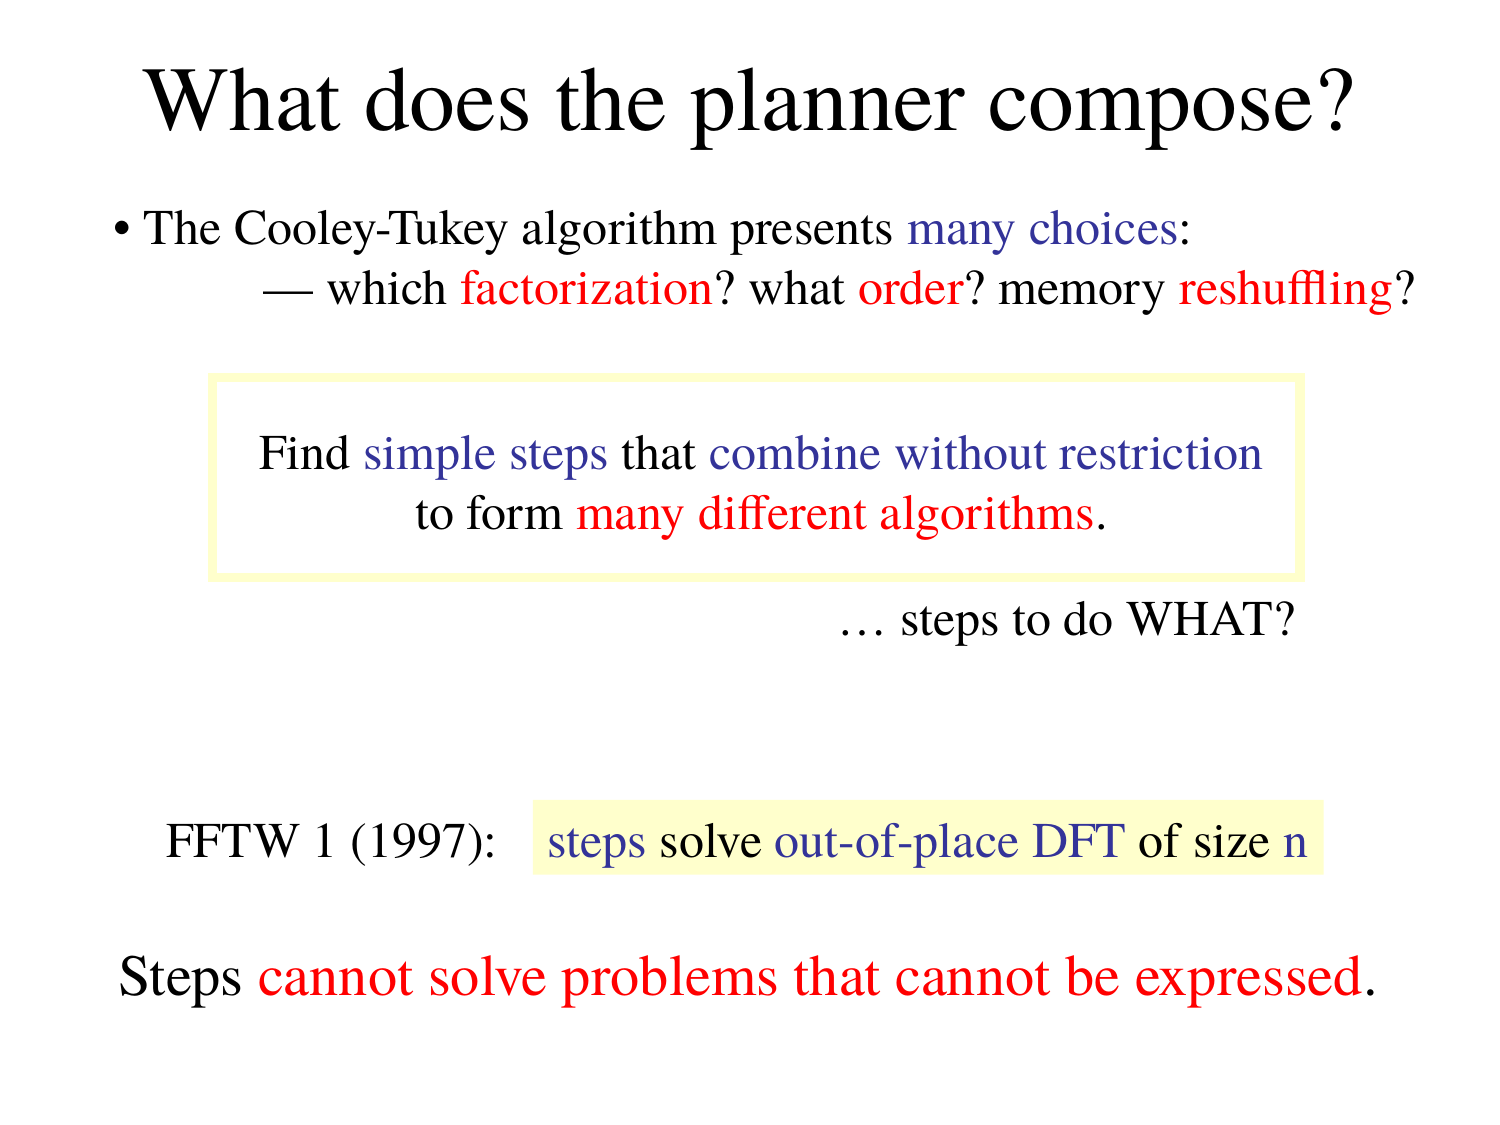

# What does the planner compose?
• The Cooley-Tukey algorithm presents many choices:
	— which factorization? what order? memory reshuffling?

Find simple steps that combine without restriction
to form many different algorithms.
… steps to do WHAT?
FFTW 1 (1997):
steps solve out-of-place DFT of size n
Steps cannot solve problems that cannot be expressed.